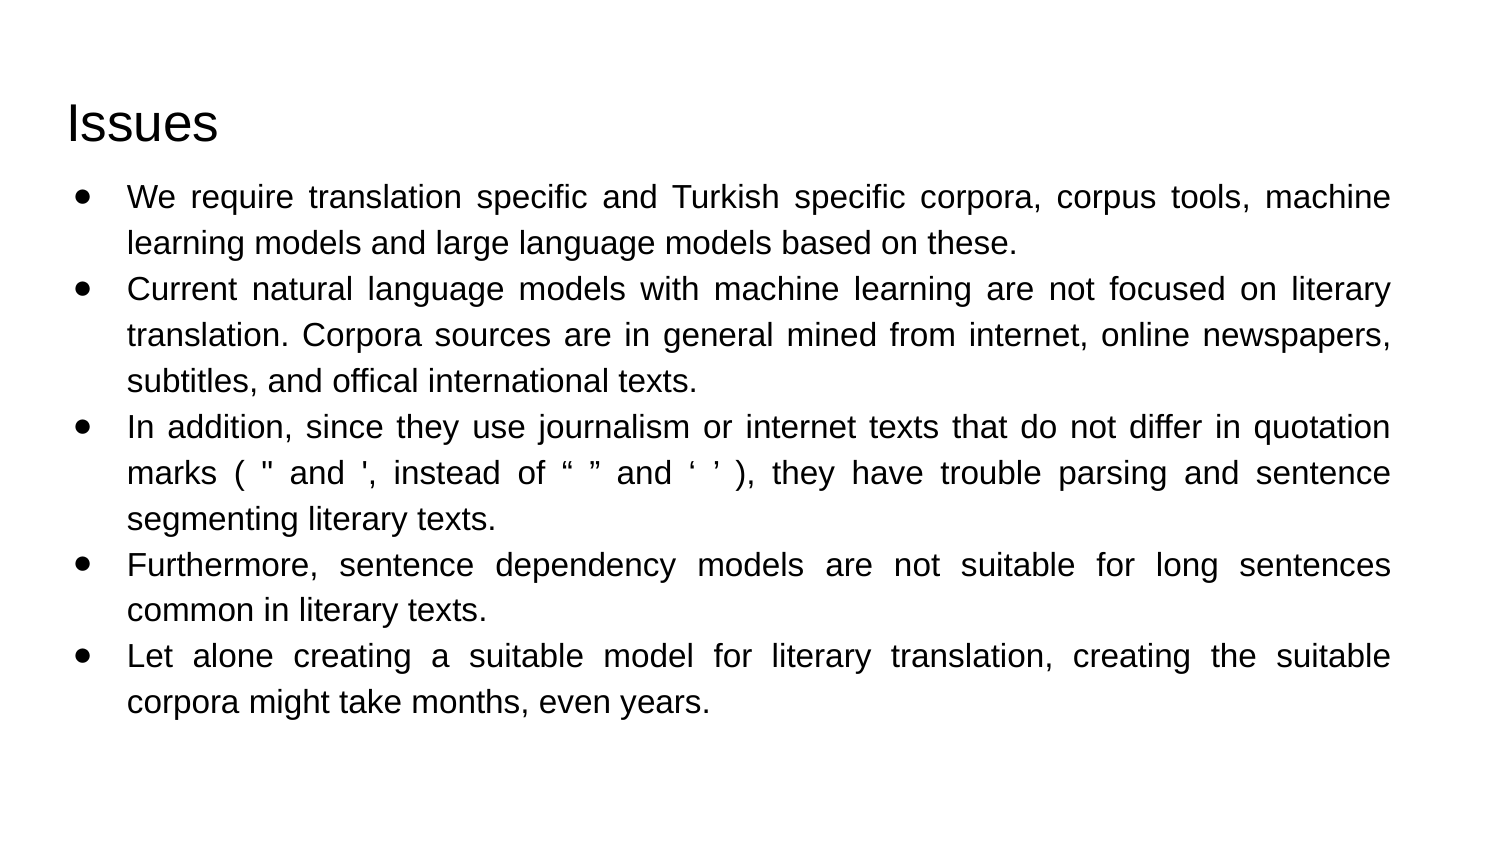

# Issues
We require translation specific and Turkish specific corpora, corpus tools, machine learning models and large language models based on these.
Current natural language models with machine learning are not focused on literary translation. Corpora sources are in general mined from internet, online newspapers, subtitles, and offical international texts.
In addition, since they use journalism or internet texts that do not differ in quotation marks ( " and ', instead of “ ” and ‘ ’ ), they have trouble parsing and sentence segmenting literary texts.
Furthermore, sentence dependency models are not suitable for long sentences common in literary texts.
Let alone creating a suitable model for literary translation, creating the suitable corpora might take months, even years.